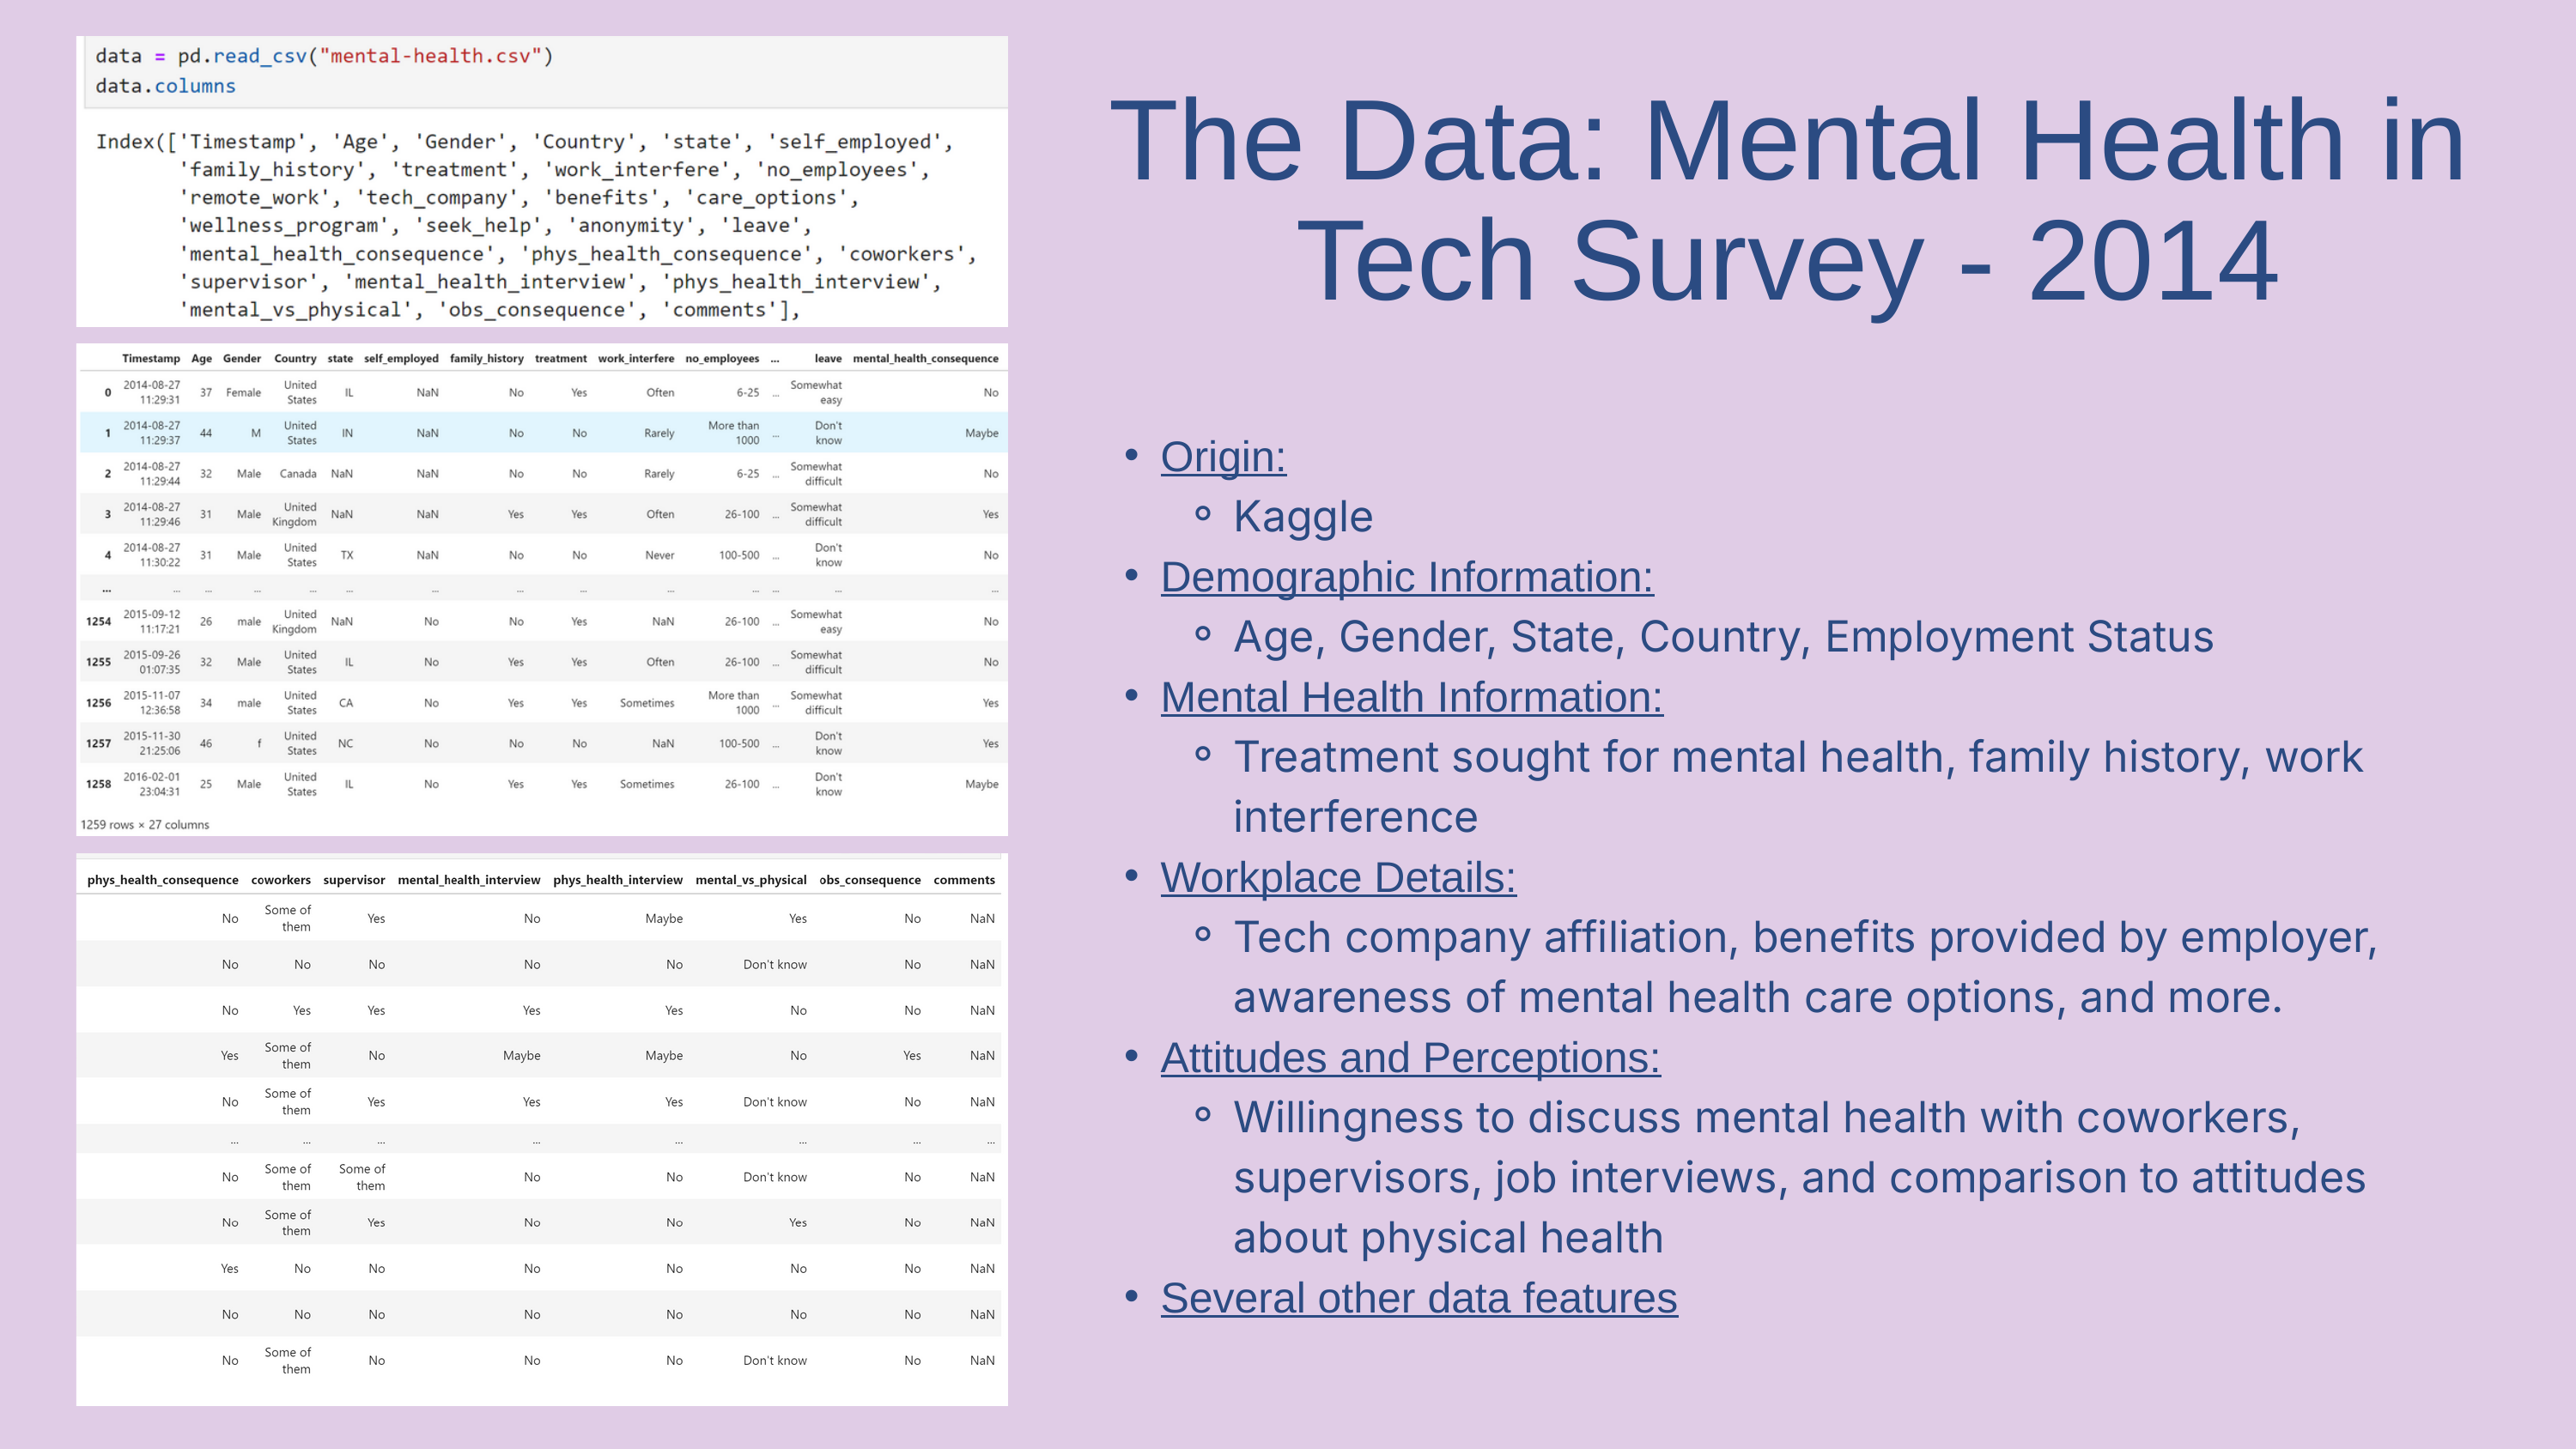

The Data: Mental Health in Tech Survey - 2014

Origin:
Kaggle
Demographic Information:
Age, Gender, State, Country, Employment Status
Mental Health Information:
Treatment sought for mental health, family history, work interference
Workplace Details:
Tech company affiliation, benefits provided by employer, awareness of mental health care options, and more.
Attitudes and Perceptions:
Willingness to discuss mental health with coworkers, supervisors, job interviews, and comparison to attitudes about physical health
Several other data features